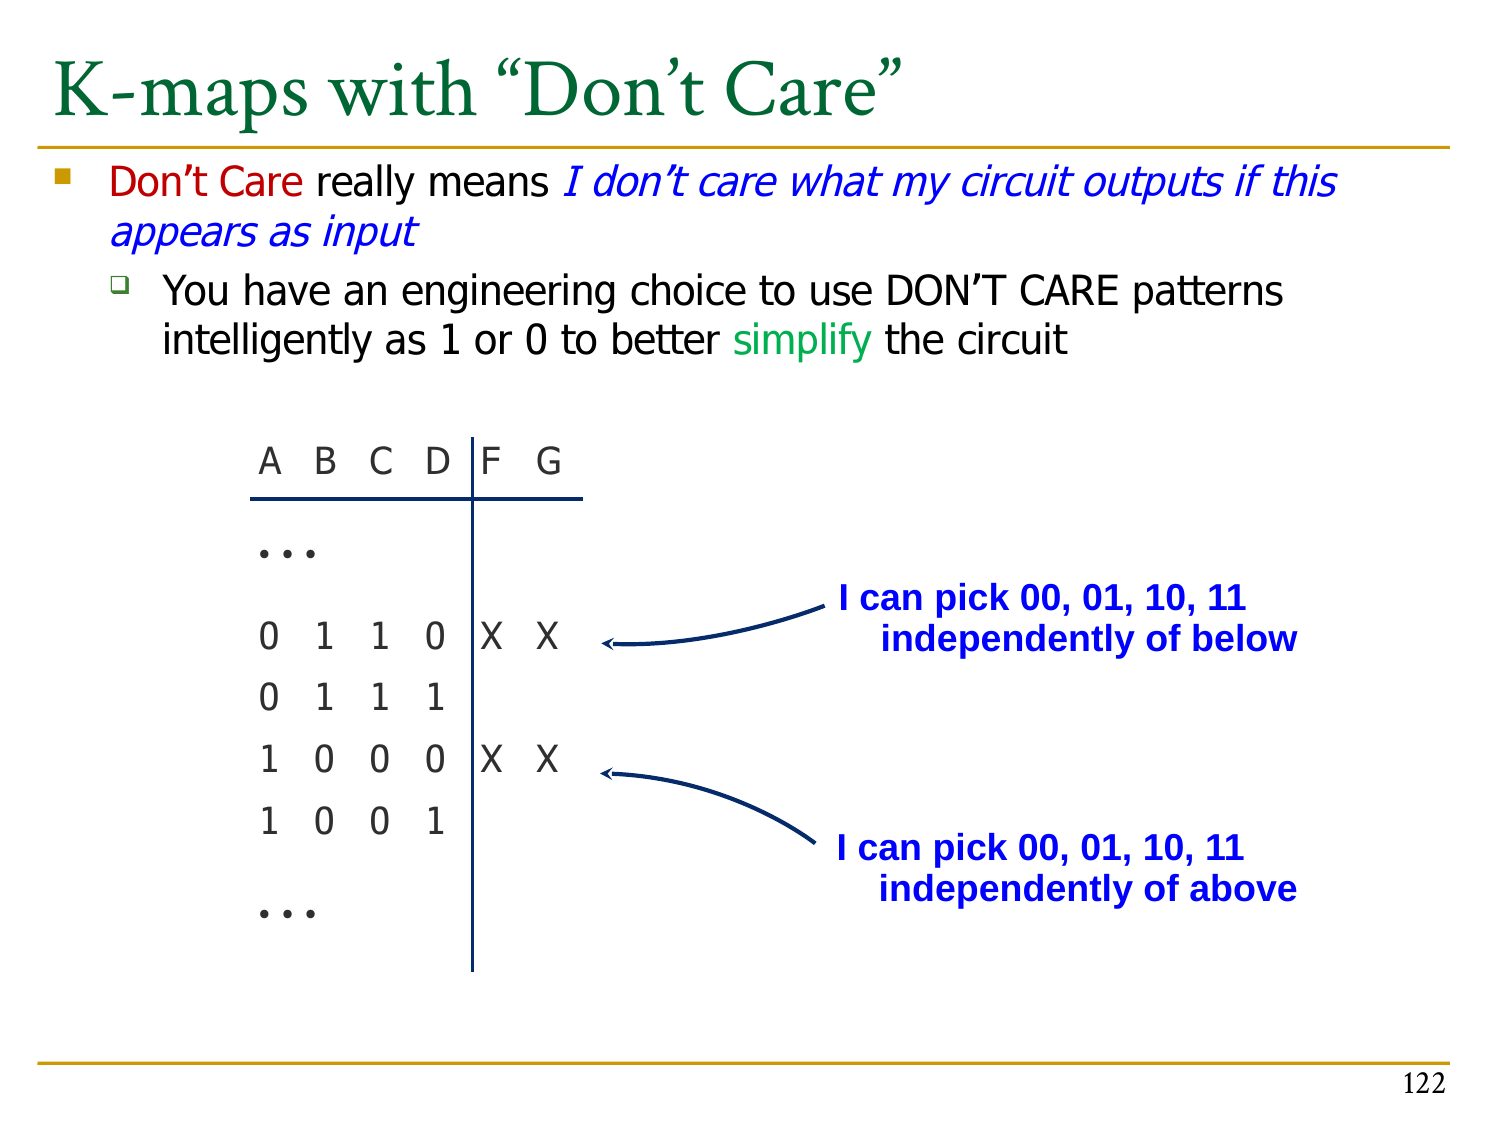

# K-maps with “Don’t Care”
Don’t Care really means I don’t care what my circuit outputs if this appears as input
You have an engineering choice to use DON’T CARE patterns intelligently as 1 or 0 to better simplify the circuit
| A | B | C | D | F | G |
| --- | --- | --- | --- | --- | --- |
| • • • |  |  |  |  |  |
|  |  |  |  |  |  |
| 0 | 1 | 1 | 0 | X | X |
| 0 | 1 | 1 | 1 |  |  |
| 1 | 0 | 0 | 0 | X | X |
| 1 | 0 | 0 | 1 |  |  |
| • • • |  |  |  |  |  |
|  |  |  |  |  |  |
I can pick 00, 01, 10, 11
    independently of below

I can pick 00, 01, 10, 11
    independently of above
122